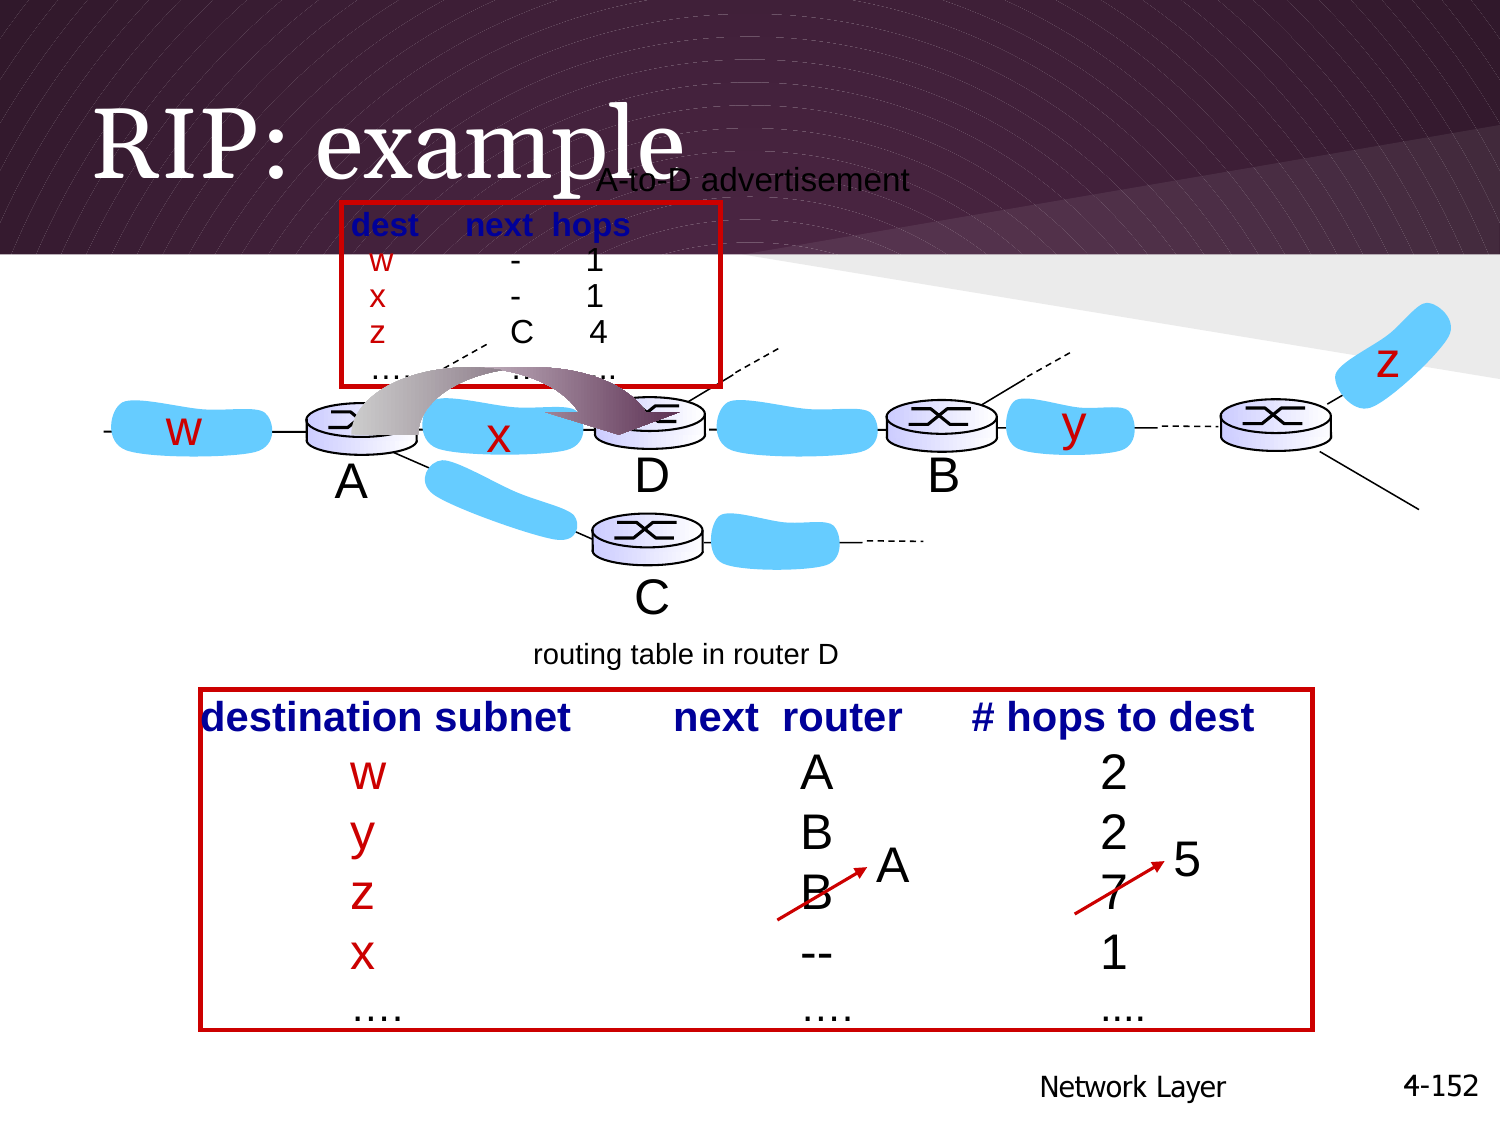

# RIP: example
A-to-D advertisement
 dest     next  hops
   w	  -       1
   x	  -       1
   z	  C      4
   ….	  …     ...

z

y
w

x

B
D
A

C
routing table in router D
destination subnet	  next  router      # hops to dest
 	w			A		2
	y			B		2
 	z			B		7
	x			--		1
	….			….		....
5

A

4-152
Network Layer